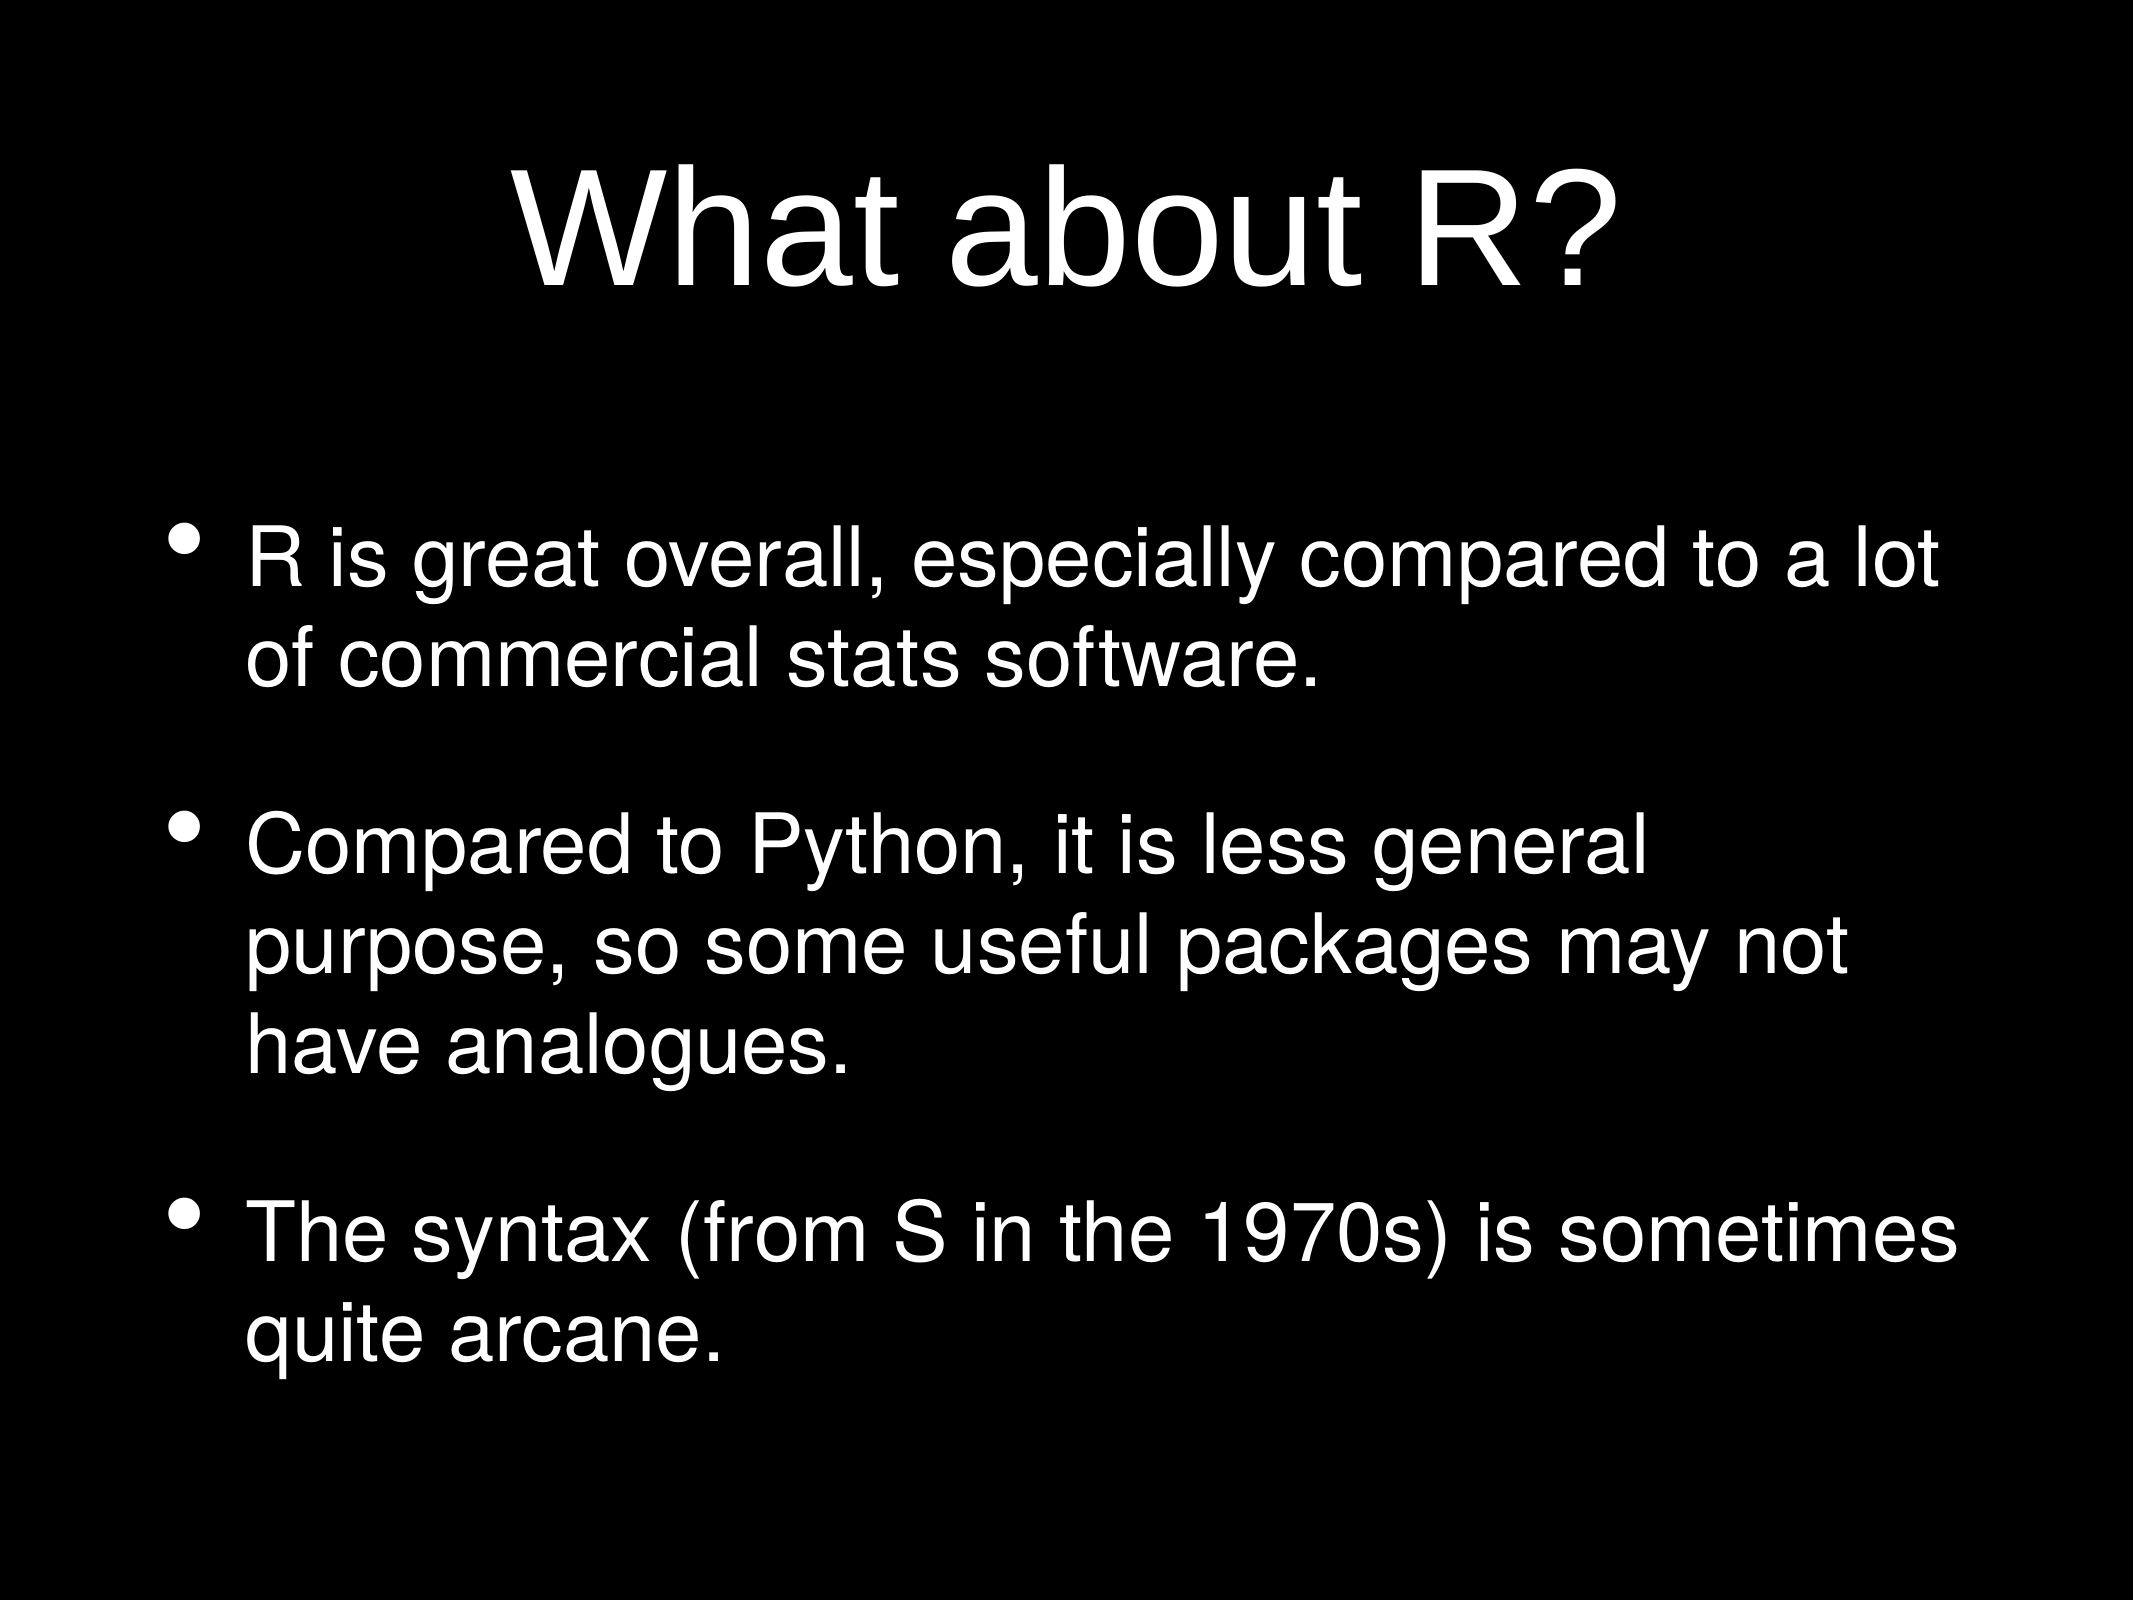

# What about R?
R is great overall, especially compared to a lot of commercial stats software.
Compared to Python, it is less general purpose, so some useful packages may not have analogues.
The syntax (from S in the 1970s) is sometimes quite arcane.